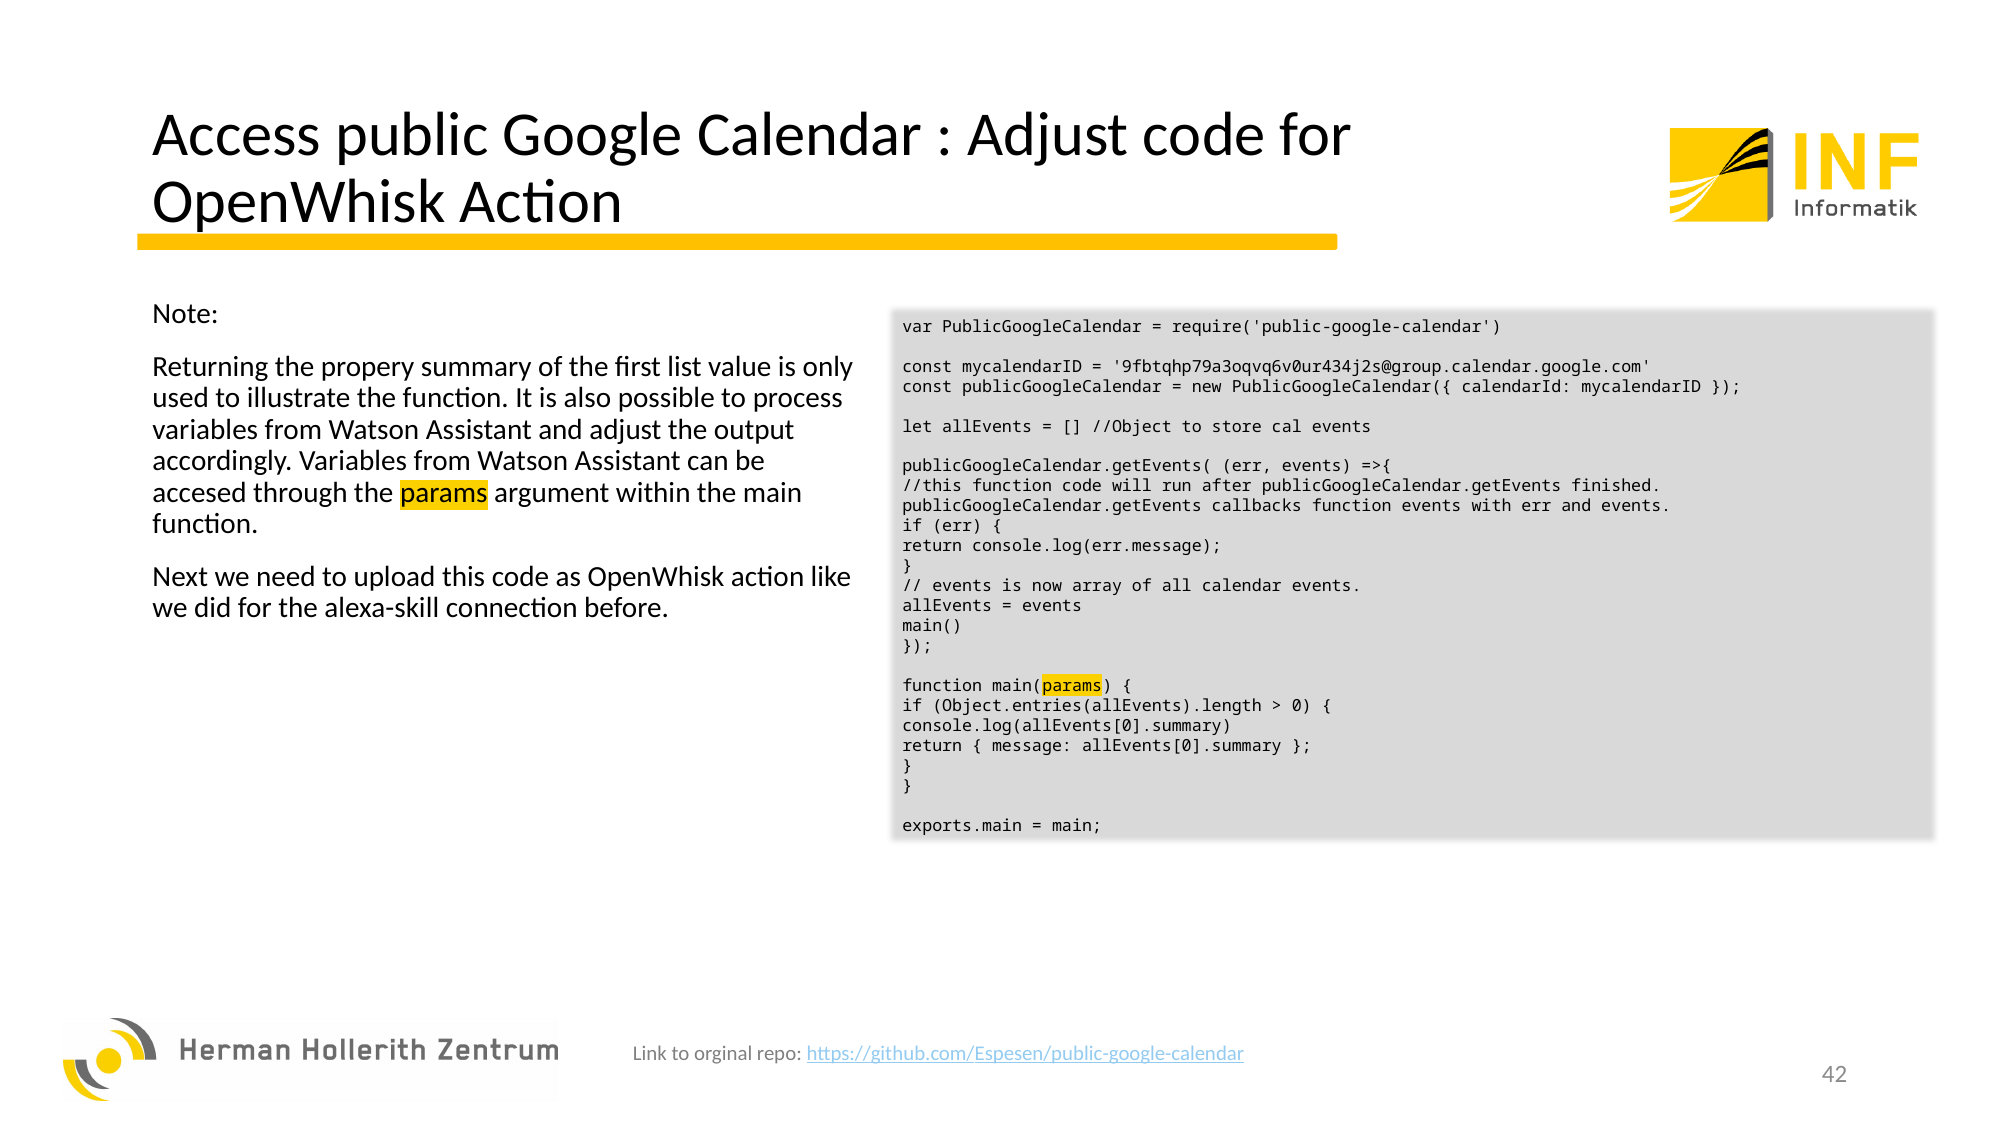

# Access public Google Calendar : Adjust code for OpenWhisk Action
Note:
Returning the propery summary of the first list value is only used to illustrate the function. It is also possible to process variables from Watson Assistant and adjust the output accordingly. Variables from Watson Assistant can be accesed through the params argument within the main function.
Next we need to upload this code as OpenWhisk action like we did for the alexa-skill connection before.

var PublicGoogleCalendar = require('public-google-calendar')
const mycalendarID = '9fbtqhp79a3oqvq6v0ur434j2s@group.calendar.google.com'
const publicGoogleCalendar = new PublicGoogleCalendar({ calendarId: mycalendarID });
let allEvents = [] //Object to store cal events
publicGoogleCalendar.getEvents( (err, events) =>{
//this function code will run after publicGoogleCalendar.getEvents finished. publicGoogleCalendar.getEvents callbacks function events with err and events.
if (err) {
return console.log(err.message);
}
// events is now array of all calendar events.
allEvents = events
main()
});
function main(params) {
if (Object.entries(allEvents).length > 0) {
console.log(allEvents[0].summary)
return { message: allEvents[0].summary };
}
}
exports.main = main;
Link to orginal repo: https://github.com/Espesen/public-google-calendar
42